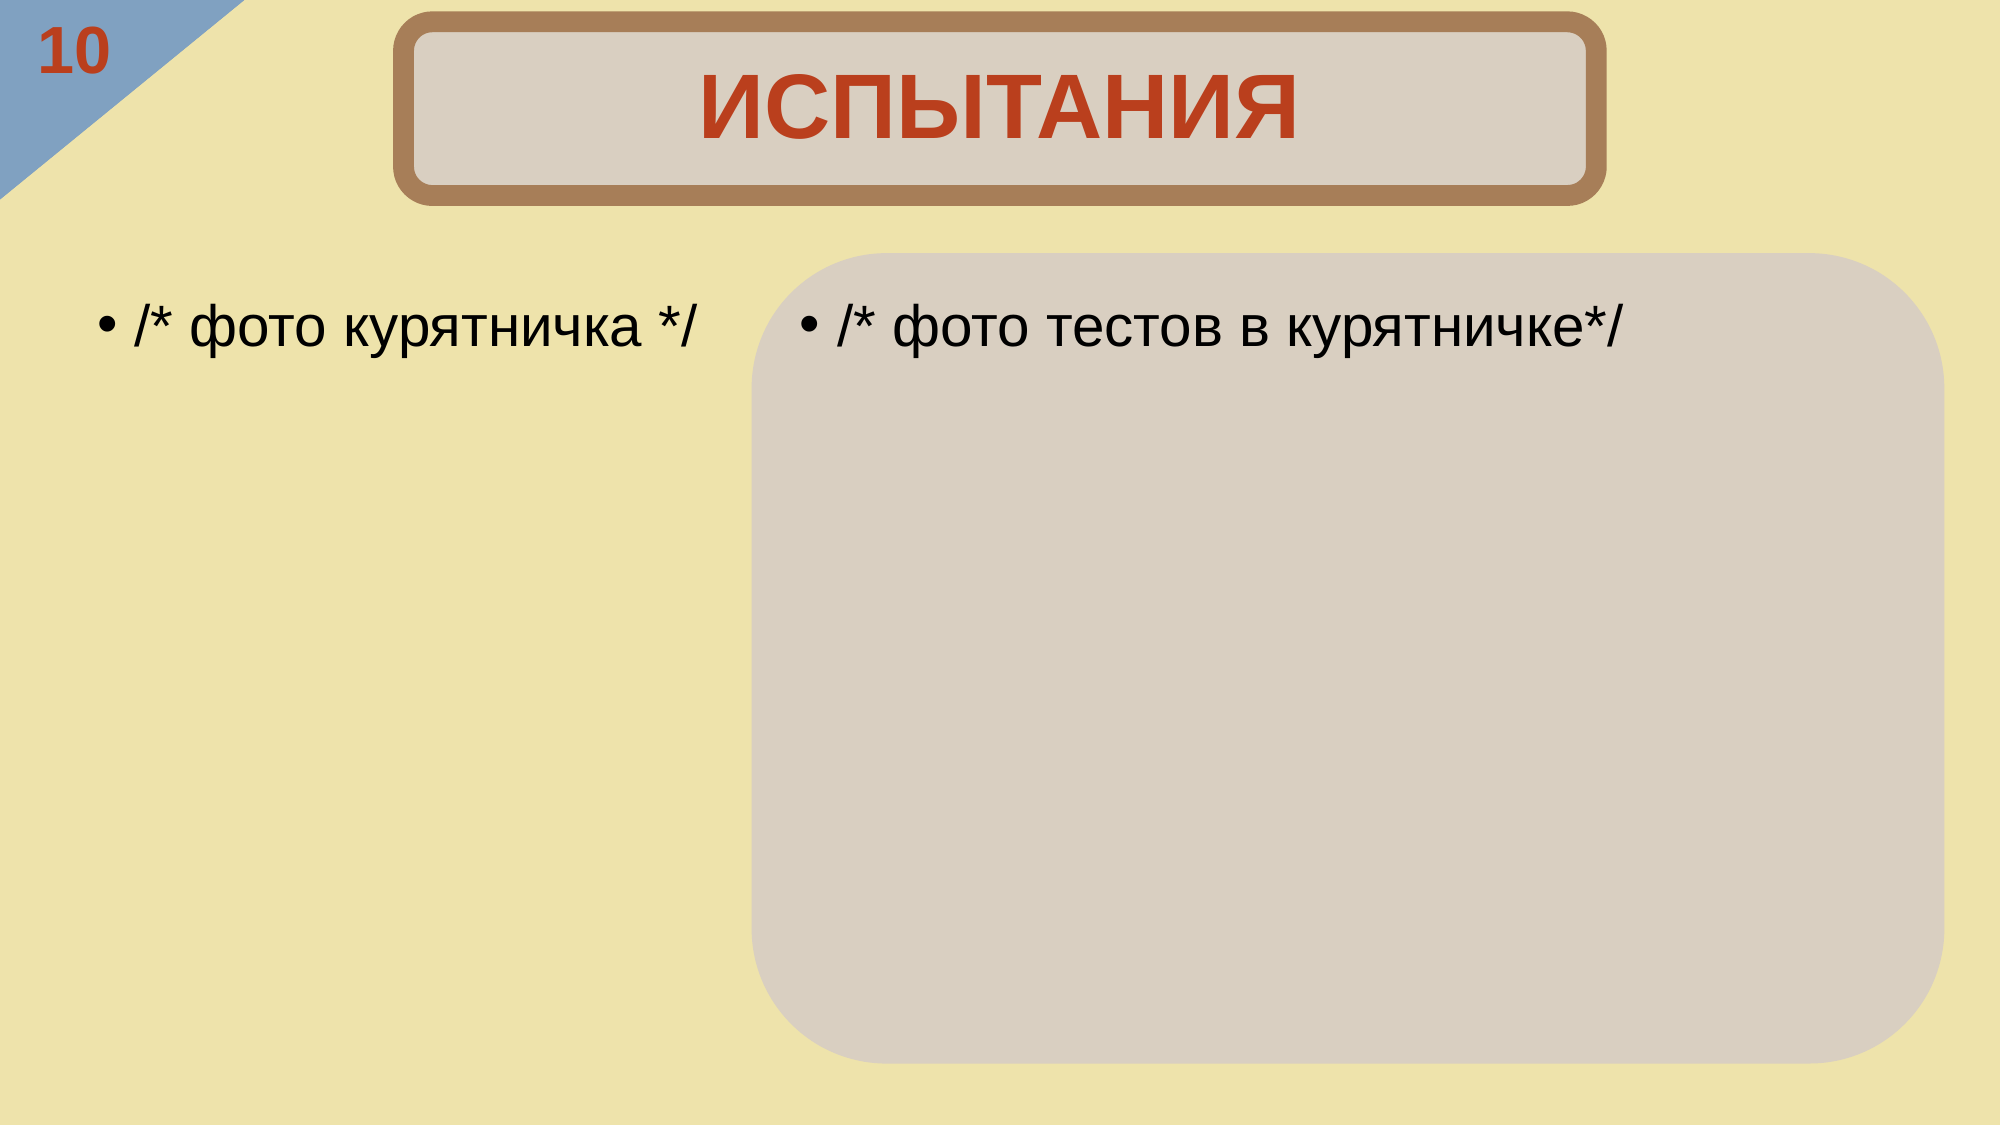

# ИСПЫТАНИЯ
/* фото курятничка */
/* фото тестов в курятничке*/